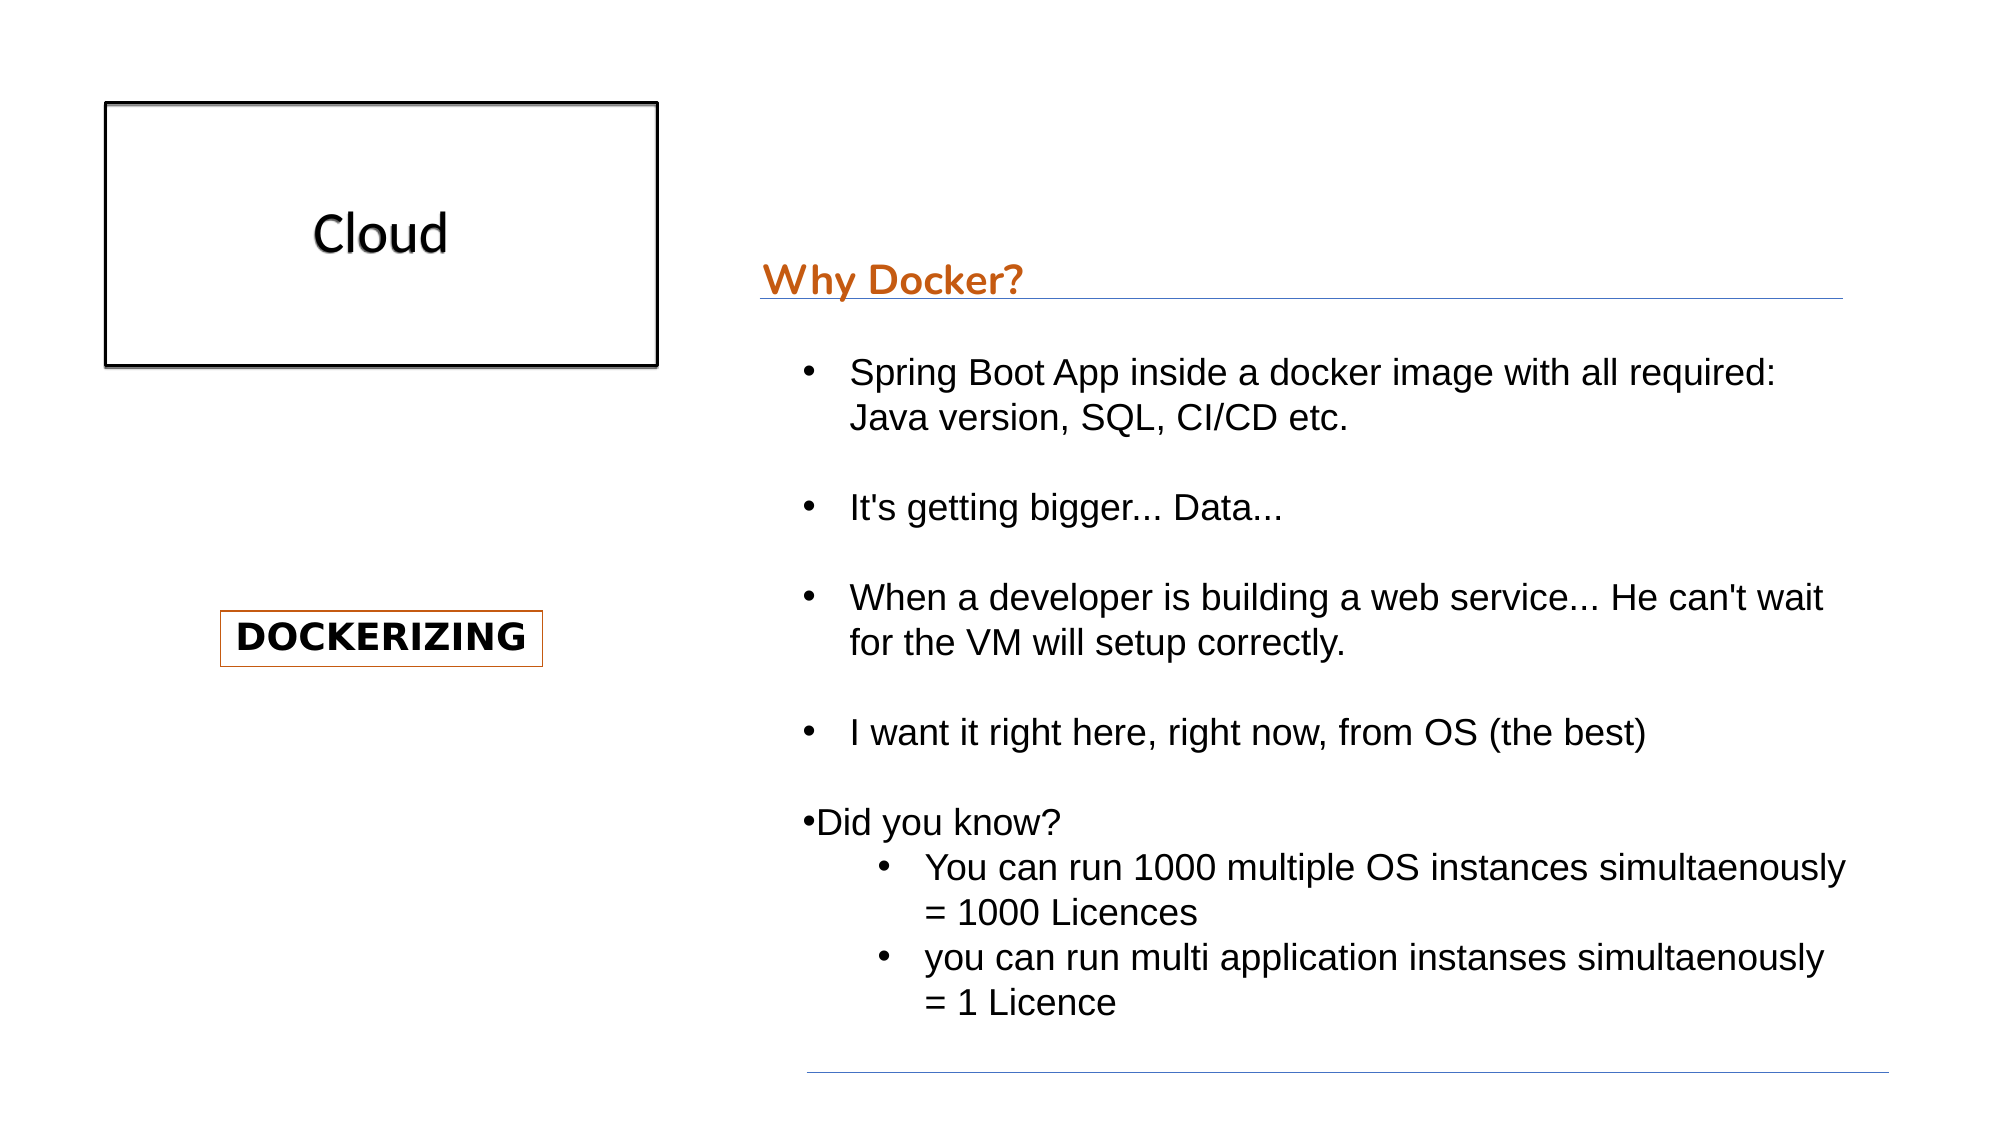

# Cloud
Why Docker?

Spring Boot App inside a docker image with all required: Java version, SQL, CI/CD etc.

It's getting bigger... Data...

When a developer is building a web service... He can't wait for the VM will setup correctly.

I want it right here, right now, from OS (the best)

Did you know?
You can run 1000 multiple OS instances simultaenously = 1000 Licences
you can run multi application instanses simultaenously = 1 Licence
DOCKERIZING